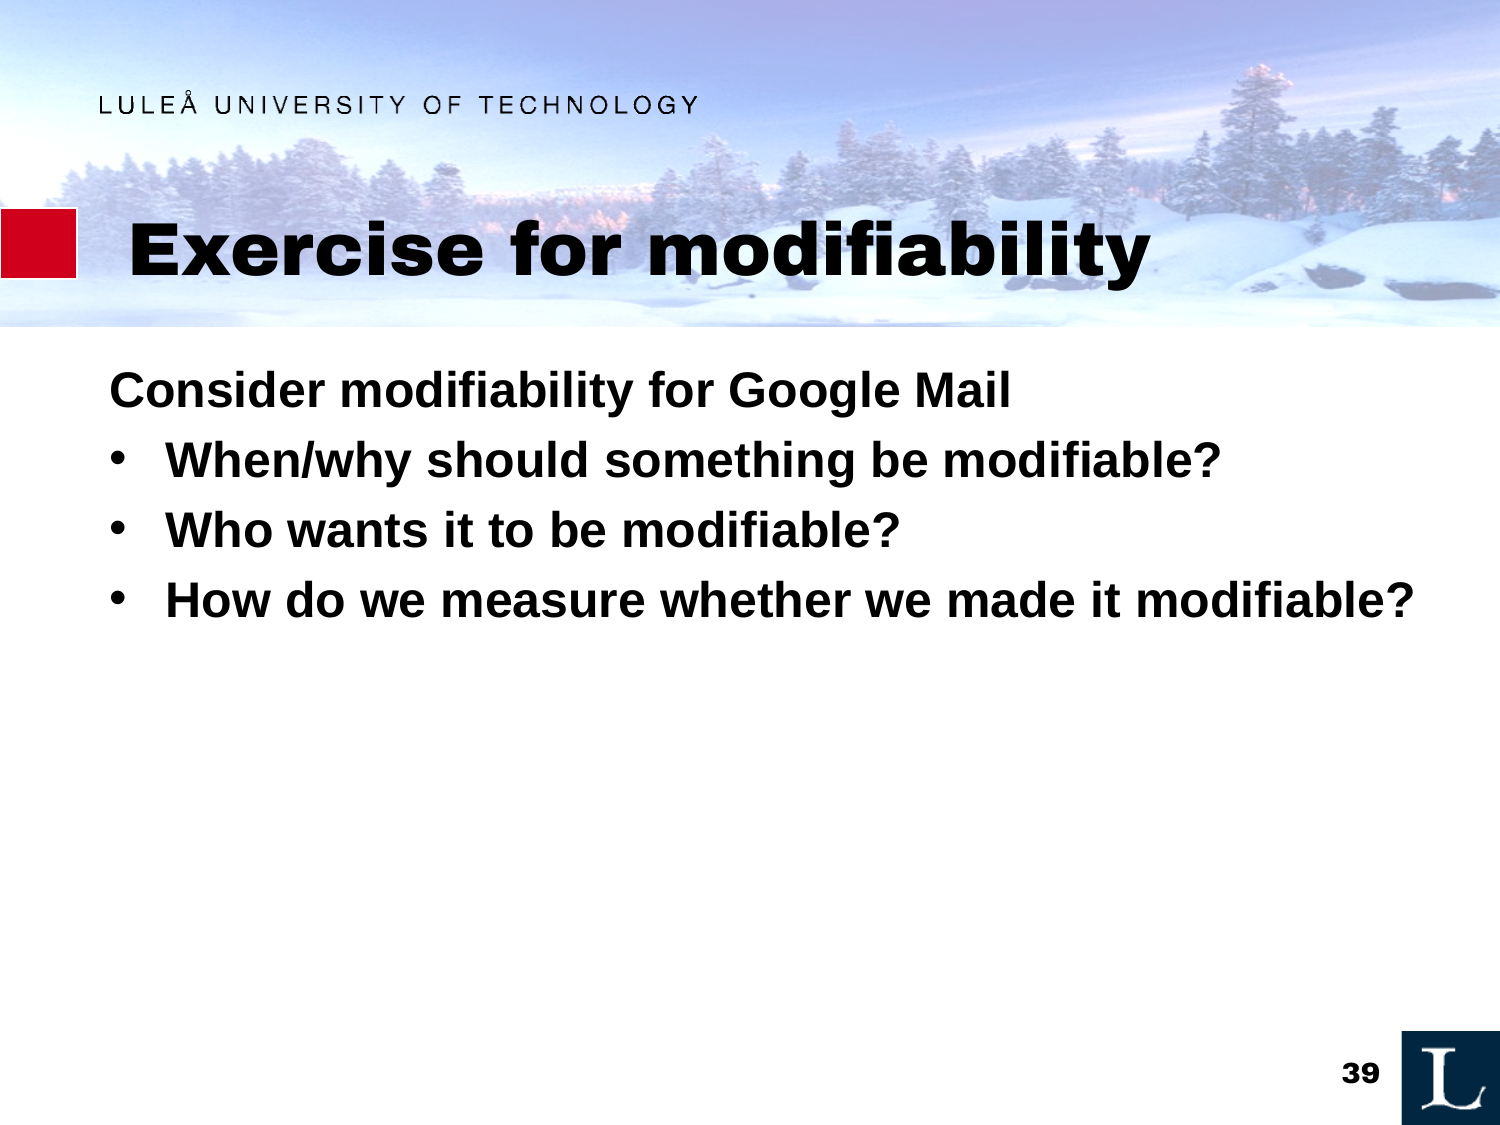

# Exercise for modifiability
Consider modifiability for Google Mail
When/why should something be modifiable?
Who wants it to be modifiable?
How do we measure whether we made it modifiable?
39